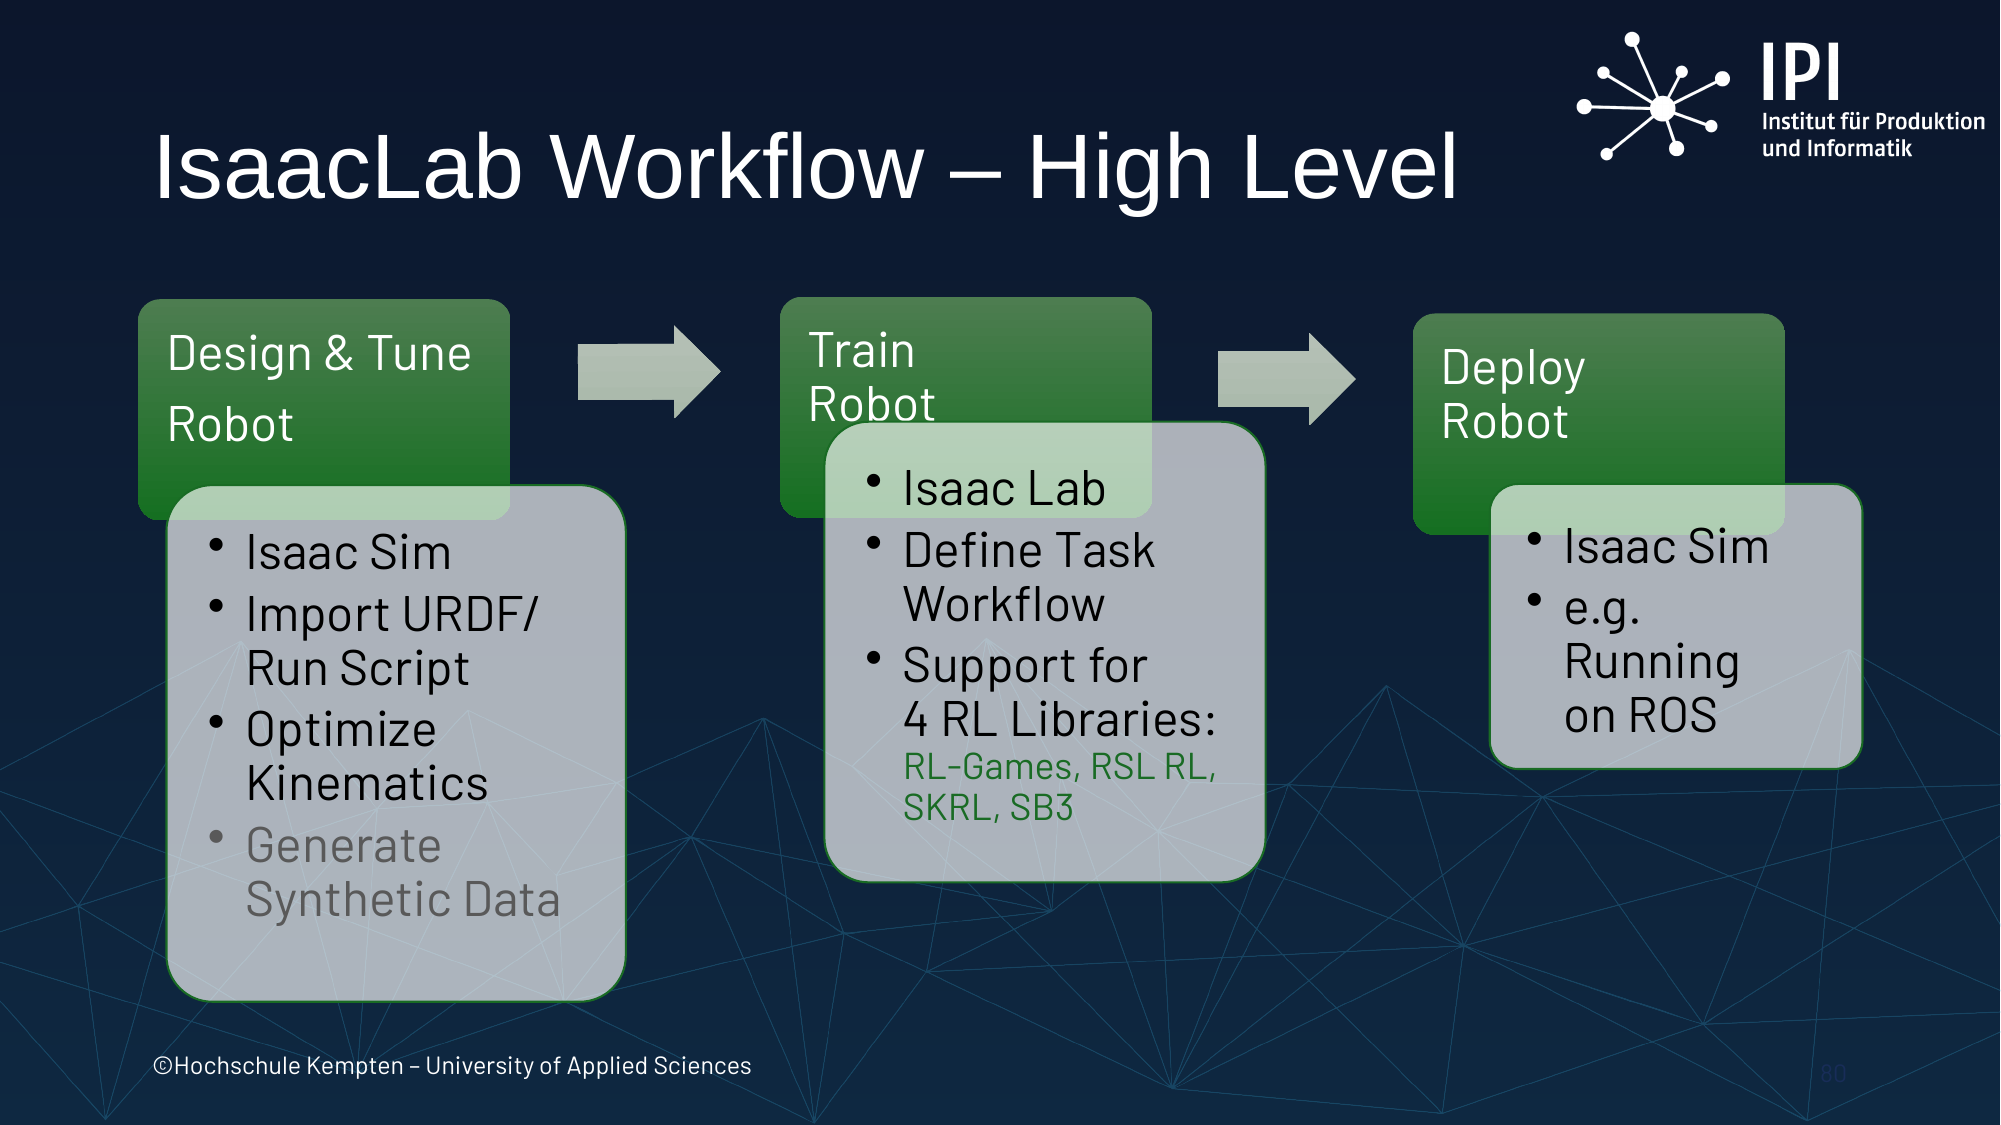

# IsaacLab Workflow – High Level
Train
Robot
Design & Tune
Robot
Deploy
Robot

Isaac Lab
Define Task Workflow
Support for
4 RL Libraries:
RL-Games, RSL RL, SKRL, SB3
Isaac Sim
e.g. Running
on ROS
Isaac Sim
Import URDF/
Run Script
Optimize
Kinematics
Generate Synthetic Data